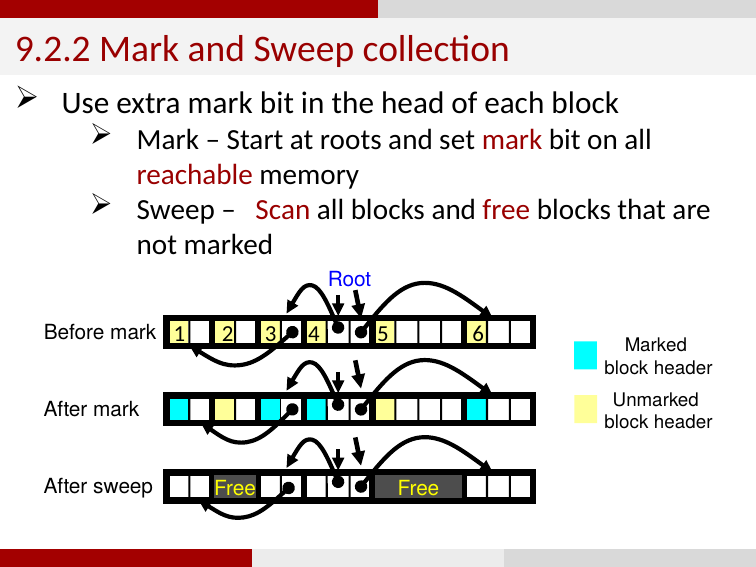

9.2.2 Mark and Sweep collection
Use extra mark bit in the head of each block
Mark – Start at roots and set mark bit on all reachable memory
Sweep –   Scan all blocks and free blocks that are not marked
Root

Before mark

Marked
block header

After mark

After sweep

Free

Free

Unmarked
block header

1       2      3      4           5                6

54